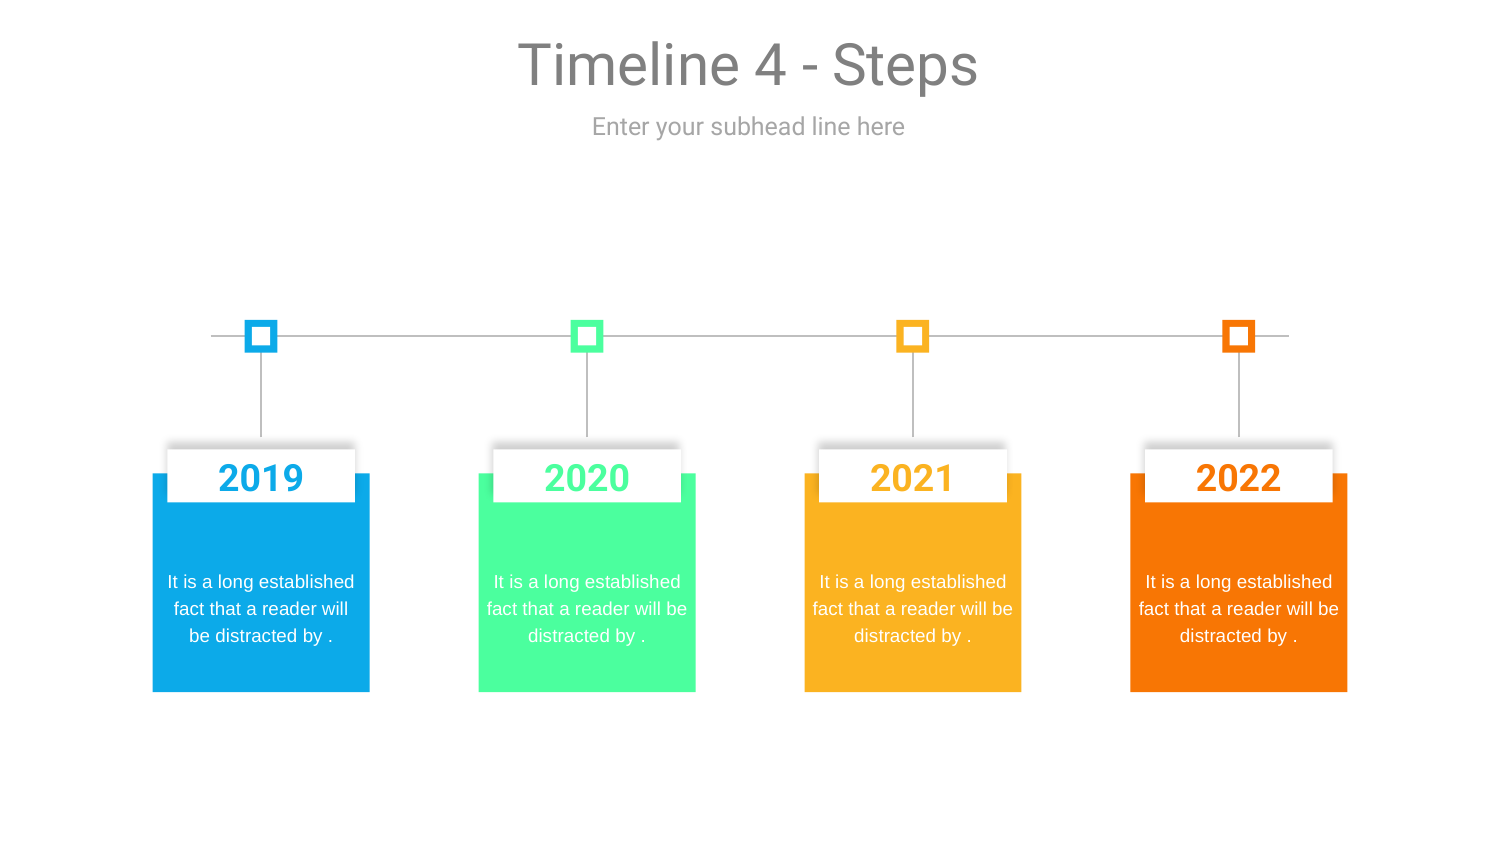

# Timeline 4 - Steps
Enter your subhead line here

2019

It is a long established fact that a reader will be distracted by .

2020

It is a long established fact that a reader will be distracted by .

2021

It is a long established fact that a reader will be distracted by .

2022

It is a long established fact that a reader will be distracted by .